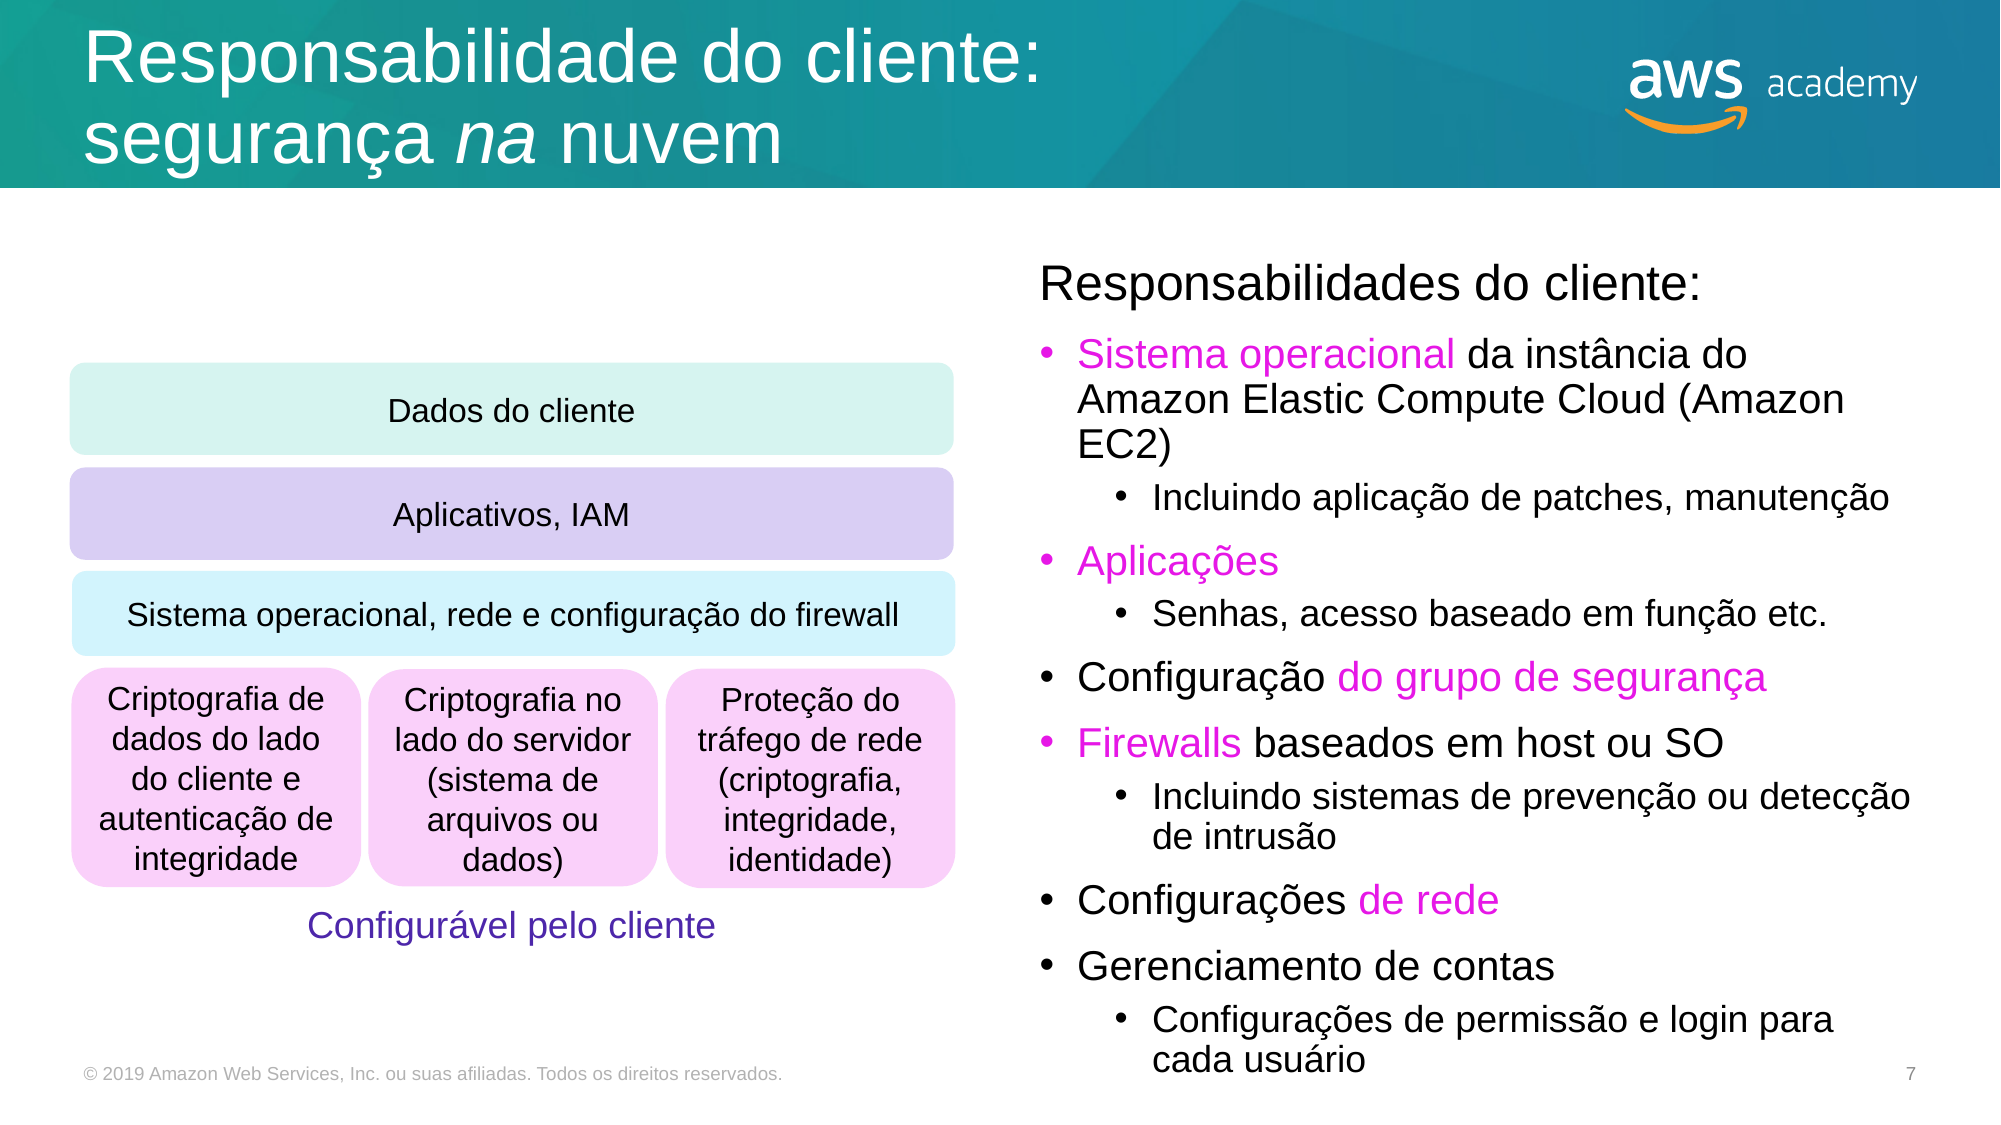

# Responsabilidade do cliente: segurança na nuvem
Responsabilidades do cliente:
Sistema operacional da instância do
Amazon Elastic Compute Cloud (Amazon EC2)
Incluindo aplicação de patches, manutenção
Aplicações
Senhas, acesso baseado em função etc.
Configuração do grupo de segurança
Firewalls baseados em host ou SO
Incluindo sistemas de prevenção ou detecção
de intrusão
Configurações de rede
Gerenciamento de contas
Configurações de permissão e login para
cada usuário
Dados do cliente
Aplicativos, IAM
Sistema operacional, rede e configuração do firewall
Criptografia de dados do lado do cliente e autenticação de integridade
Proteção do tráfego de rede (criptografia, integridade, identidade)
Criptografia no lado do servidor
(sistema de arquivos ou dados)
Configurável pelo cliente
© 2019 Amazon Web Services, Inc. ou suas afiliadas. Todos os direitos reservados.
7